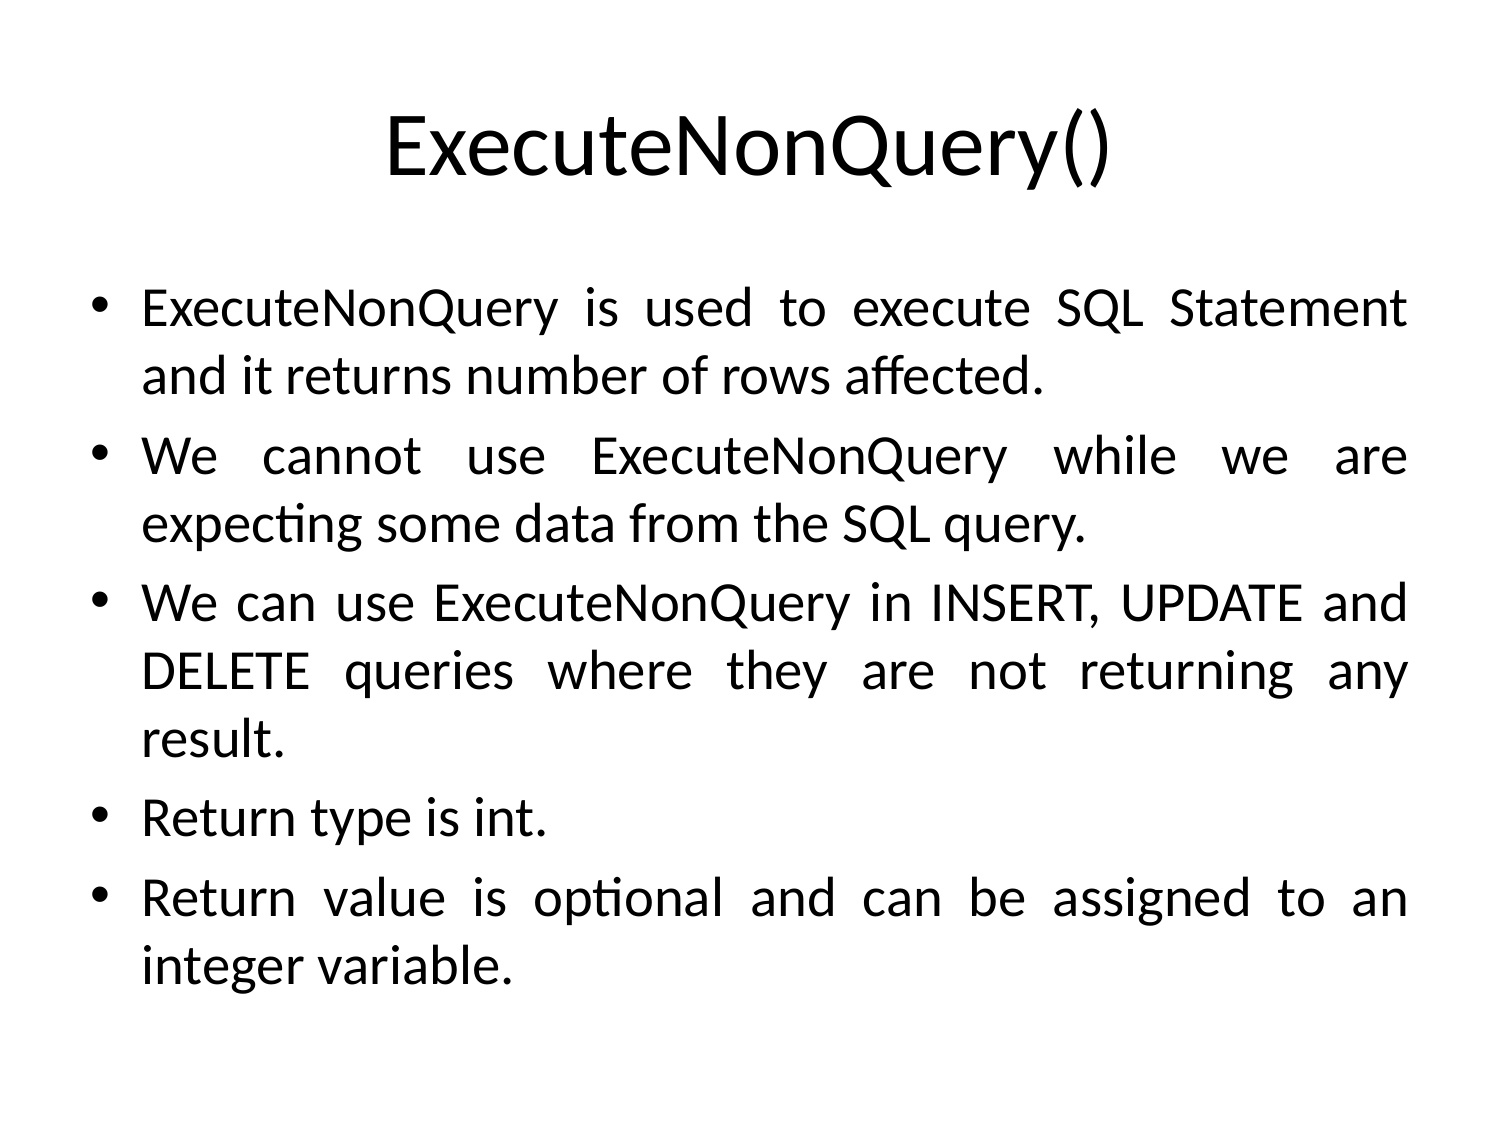

# ExecuteNonQuery()
ExecuteNonQuery is used to execute SQL Statement and it returns number of rows affected.
We cannot use ExecuteNonQuery while we are expecting some data from the SQL query.
We can use ExecuteNonQuery in INSERT, UPDATE and DELETE queries where they are not returning any result.
Return type is int.
Return value is optional and can be assigned to an integer variable.